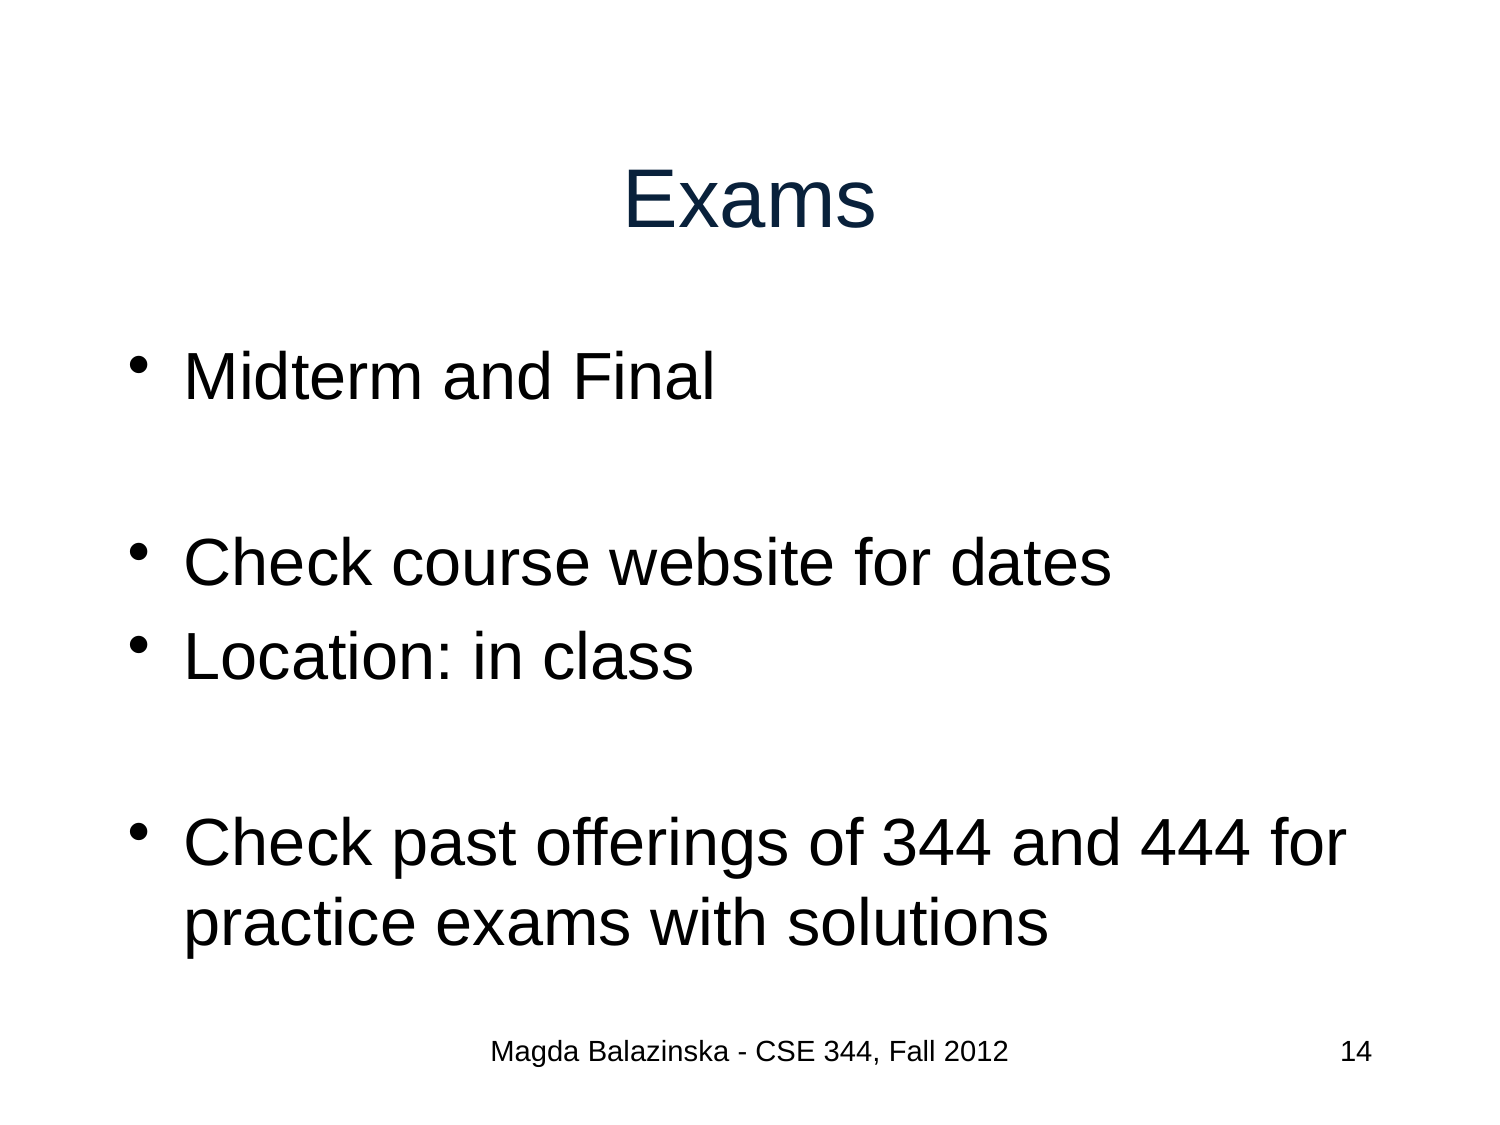

# Exams
Midterm and Final

Check course website for dates
Location: in class

Check past offerings of 344 and 444 for practice exams with solutions
Magda Balazinska - CSE 344, Fall 2012
14